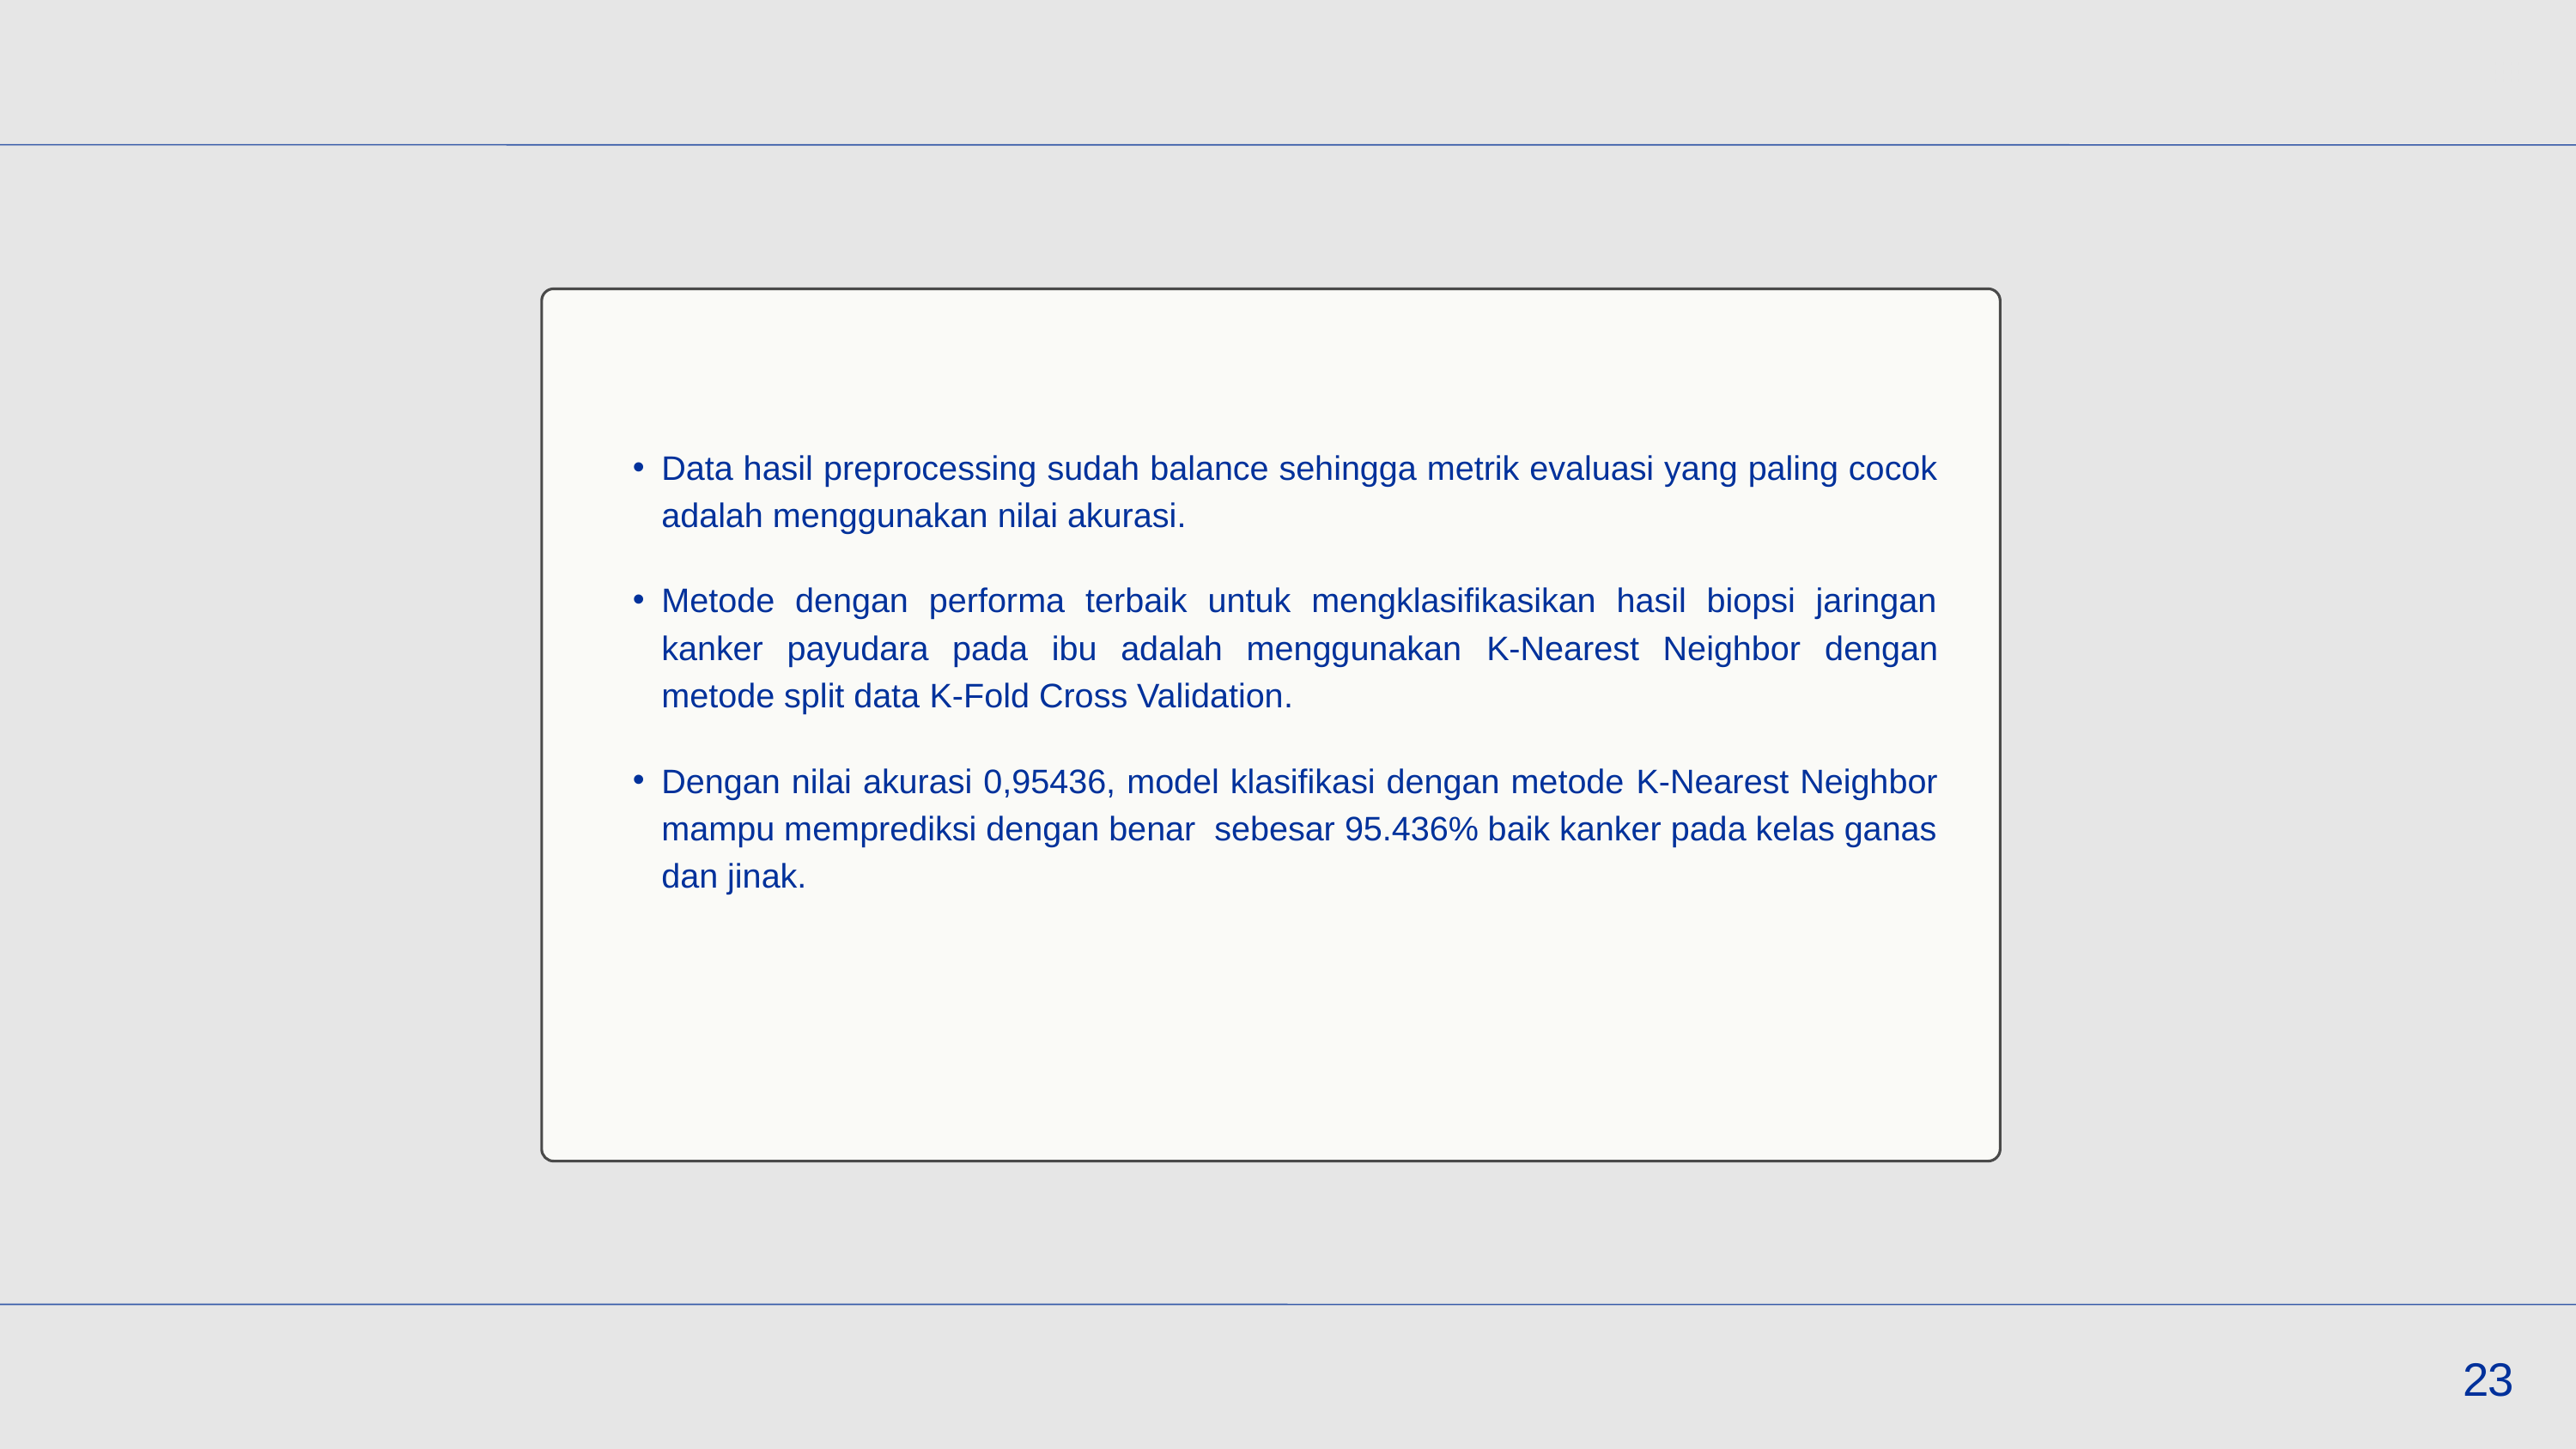

Data hasil preprocessing sudah balance sehingga metrik evaluasi yang paling cocok adalah menggunakan nilai akurasi.
Metode dengan performa terbaik untuk mengklasifikasikan hasil biopsi jaringan kanker payudara pada ibu adalah menggunakan K-Nearest Neighbor dengan metode split data K-Fold Cross Validation.
Dengan nilai akurasi 0,95436, model klasifikasi dengan metode K-Nearest Neighbor mampu memprediksi dengan benar  sebesar 95.436% baik kanker pada kelas ganas dan jinak.

23